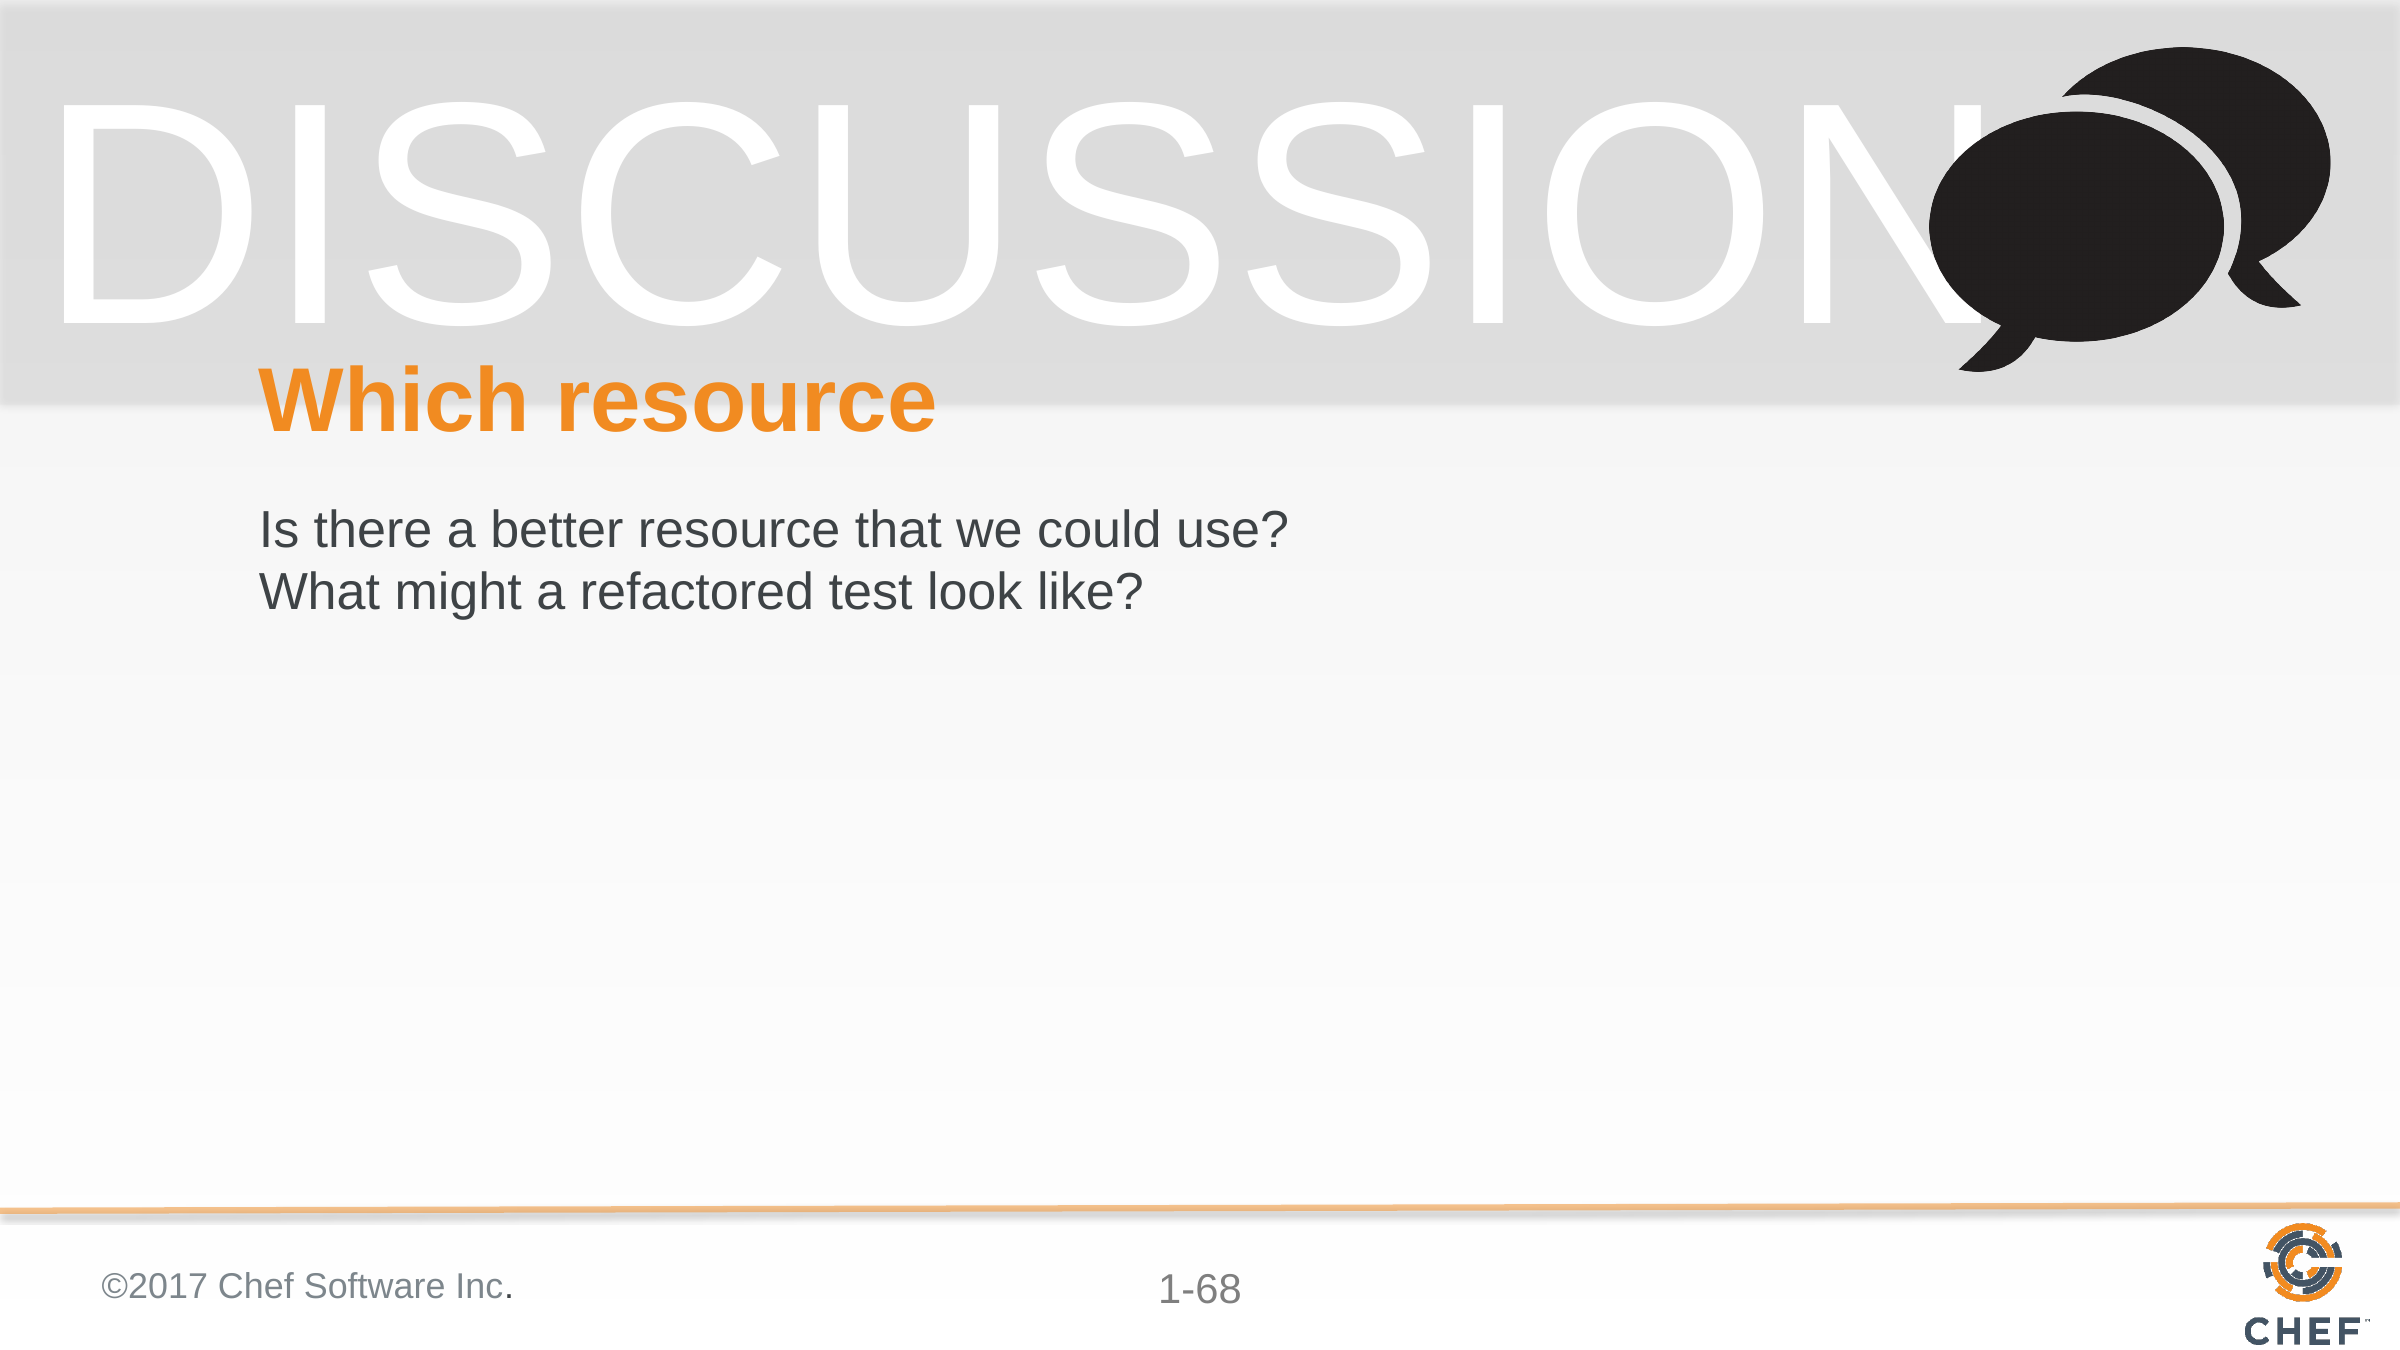

# Which resource
Is there a better resource that we could use?
What might a refactored test look like?